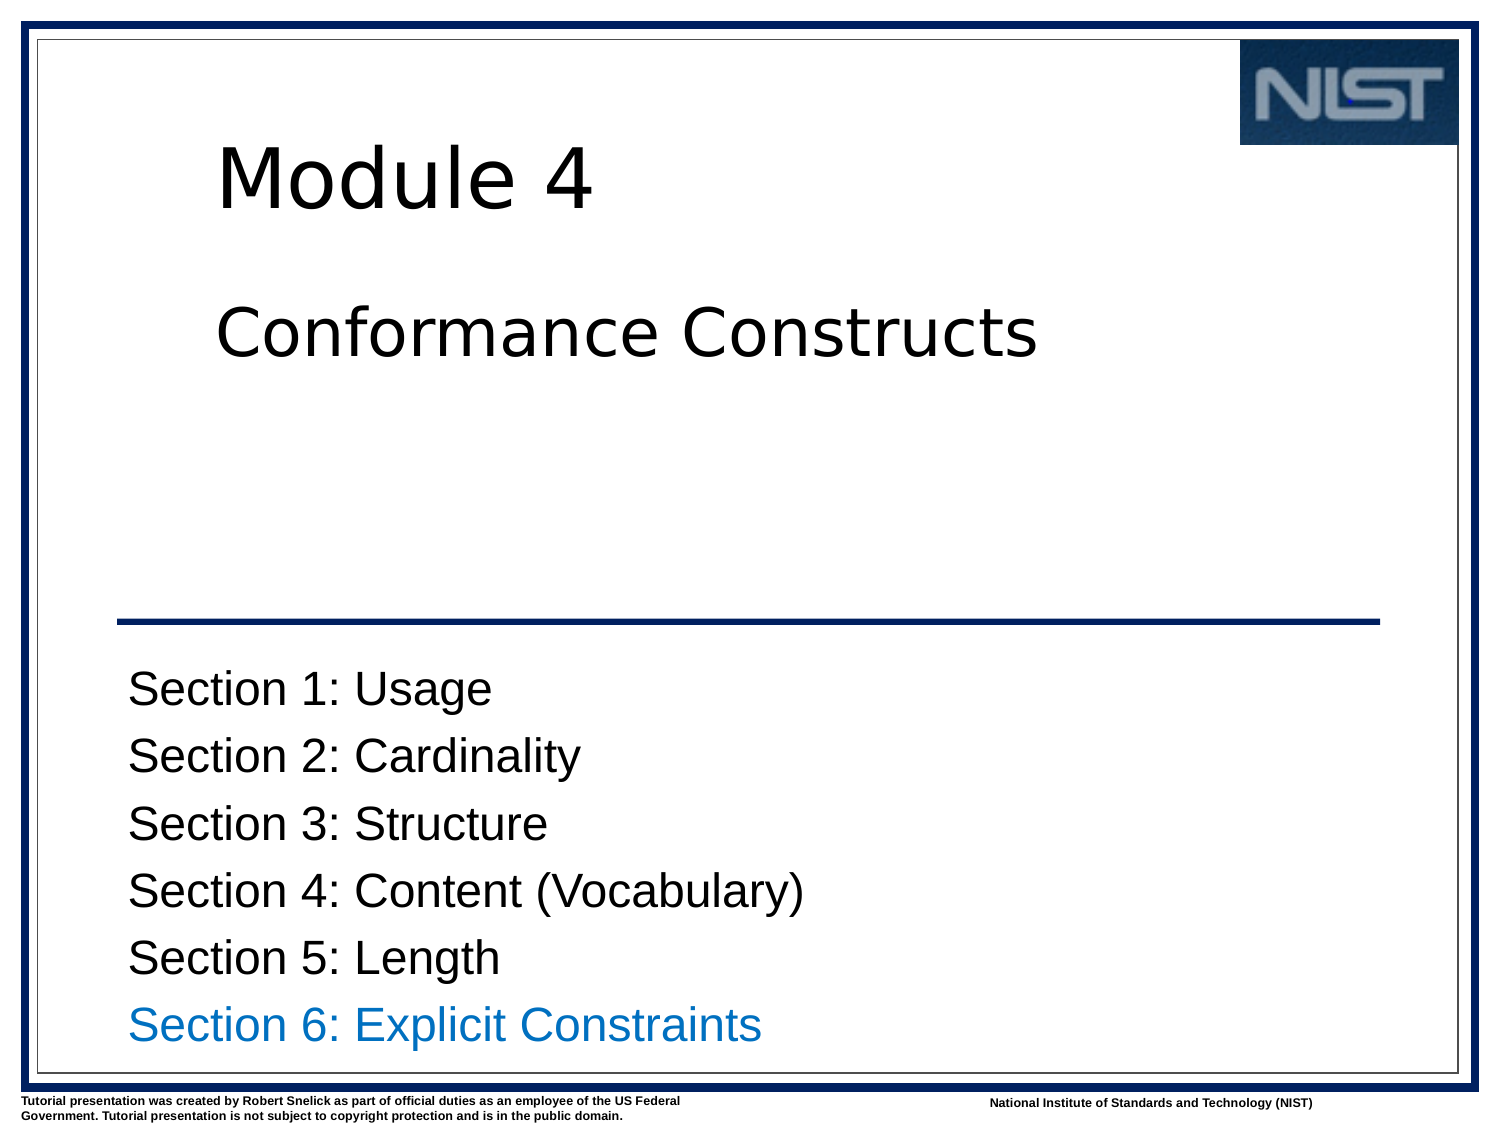

# Module 4 Conformance Constructs
Section 1: Usage
Section 2: Cardinality
Section 3: Structure
Section 4: Content (Vocabulary)
Section 5: Length
Section 6: Explicit Constraints